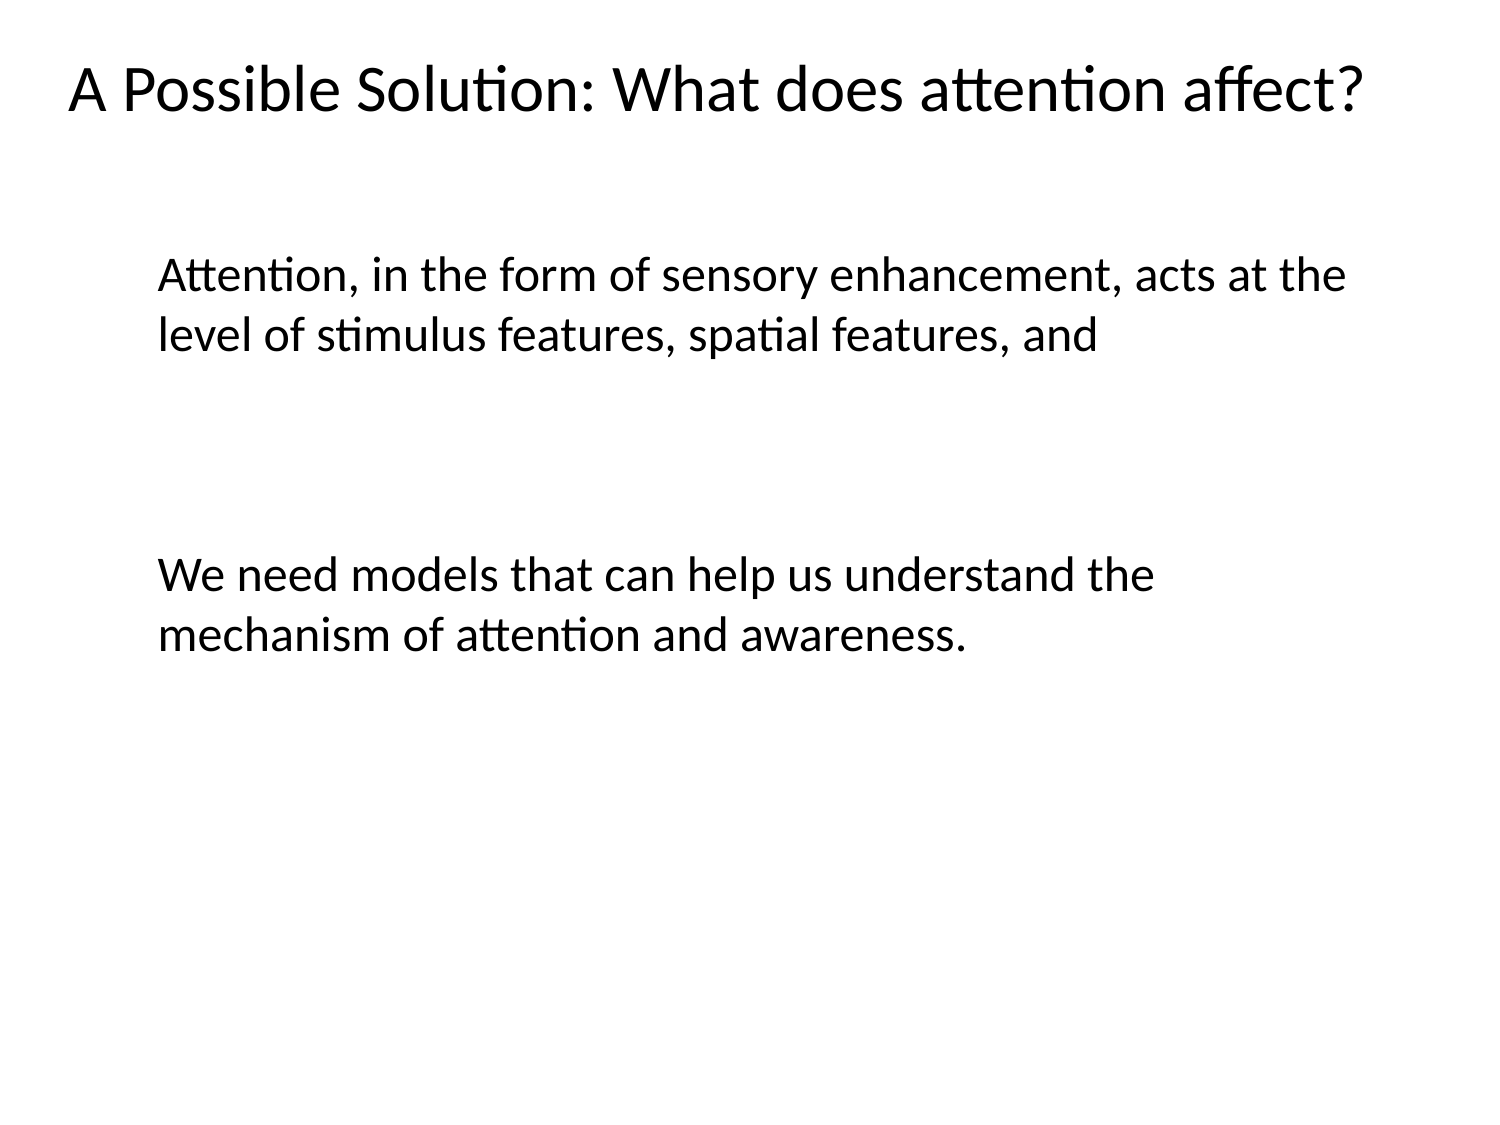

A Possible Solution: What does attention affect?

Attention, in the form of sensory enhancement, acts at the level of stimulus features, spatial features, and

We need models that can help us understand the mechanism of attention and awareness.